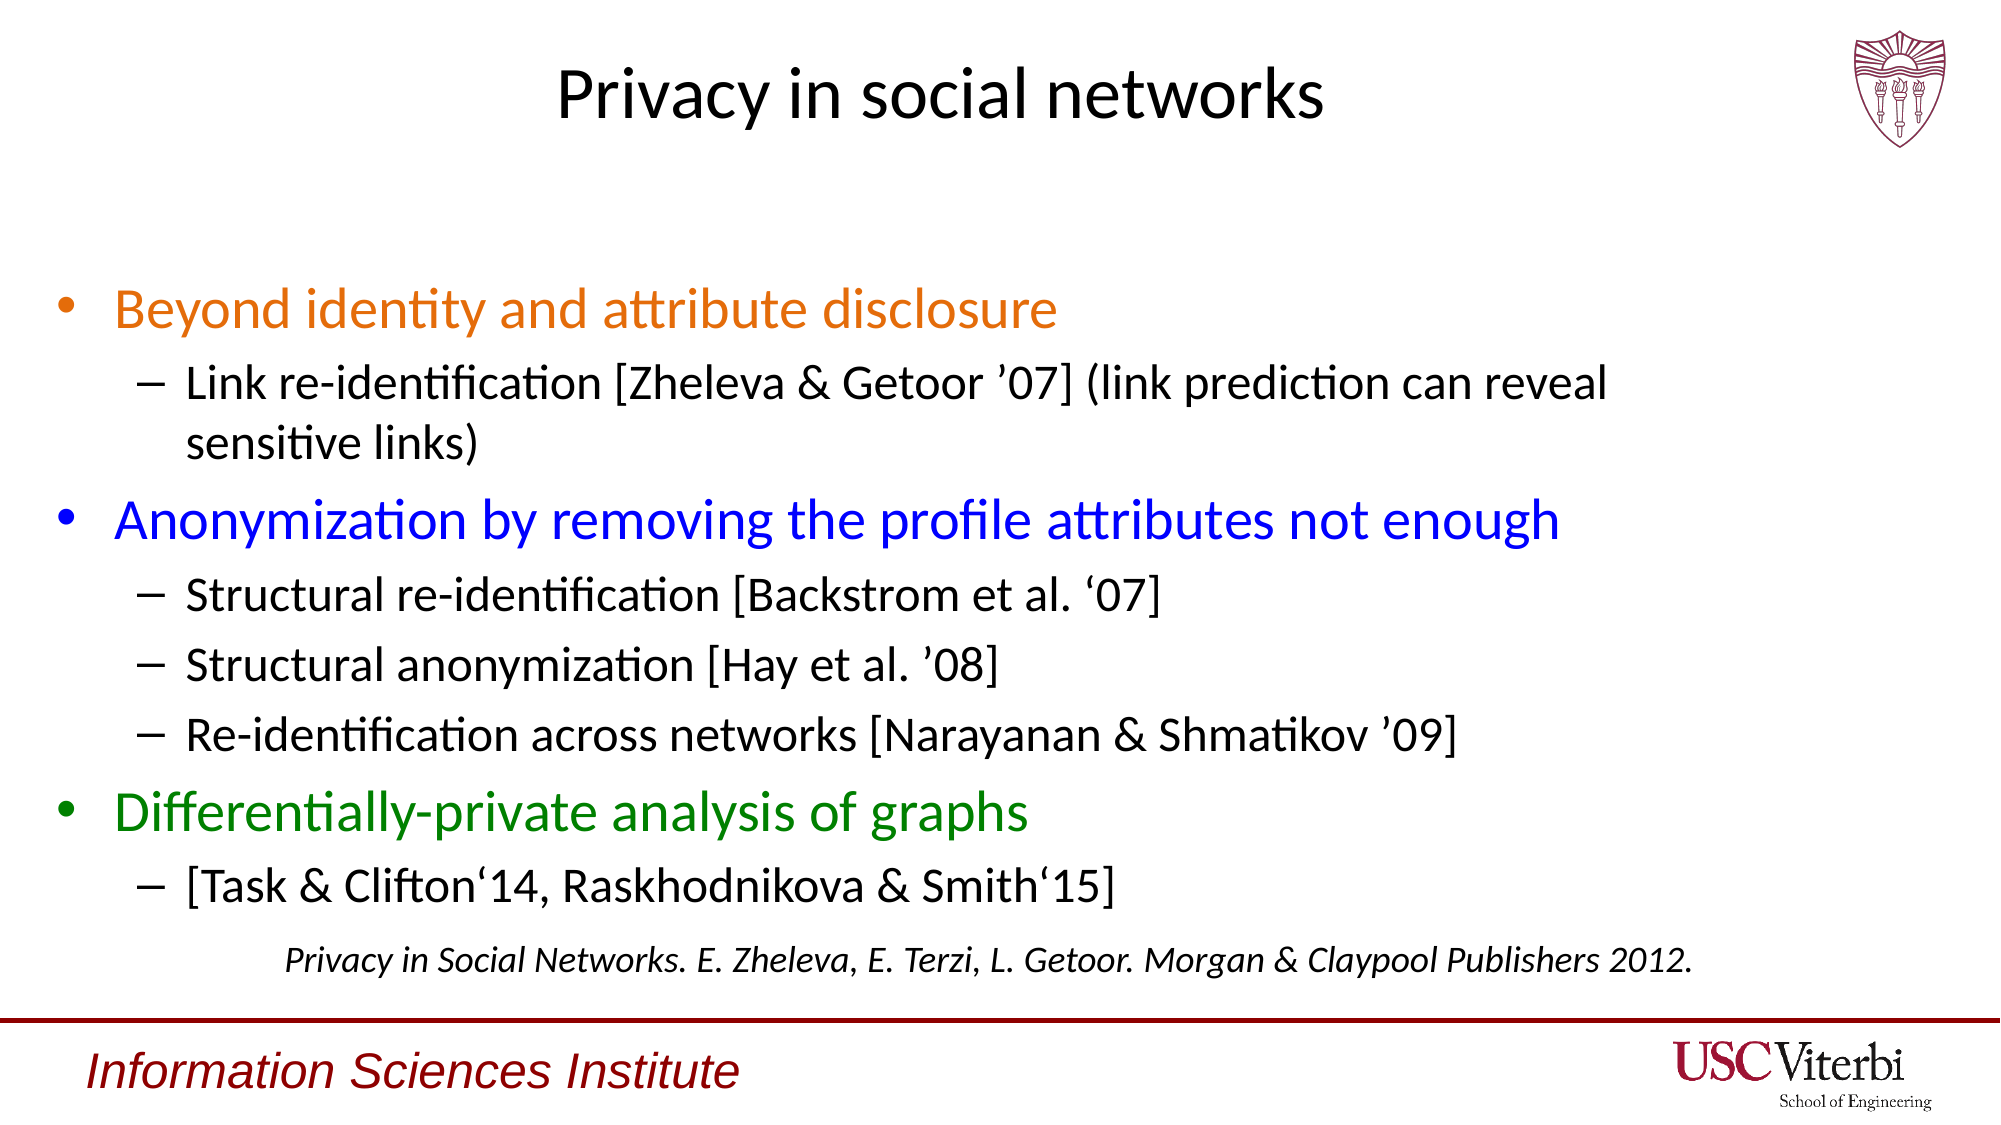

# Privacy in social networks
Beyond identity and attribute disclosure
Link re-identification [Zheleva & Getoor ’07] (link prediction can reveal sensitive links)
Anonymization by removing the profile attributes not enough
Structural re-identification [Backstrom et al. ‘07]
Structural anonymization [Hay et al. ’08]
Re-identification across networks [Narayanan & Shmatikov ’09]
Differentially-private analysis of graphs
[Task & Clifton‘14, Raskhodnikova & Smith‘15]

Privacy in Social Networks. E. Zheleva, E. Terzi, L. Getoor. Morgan & Claypool Publishers 2012.